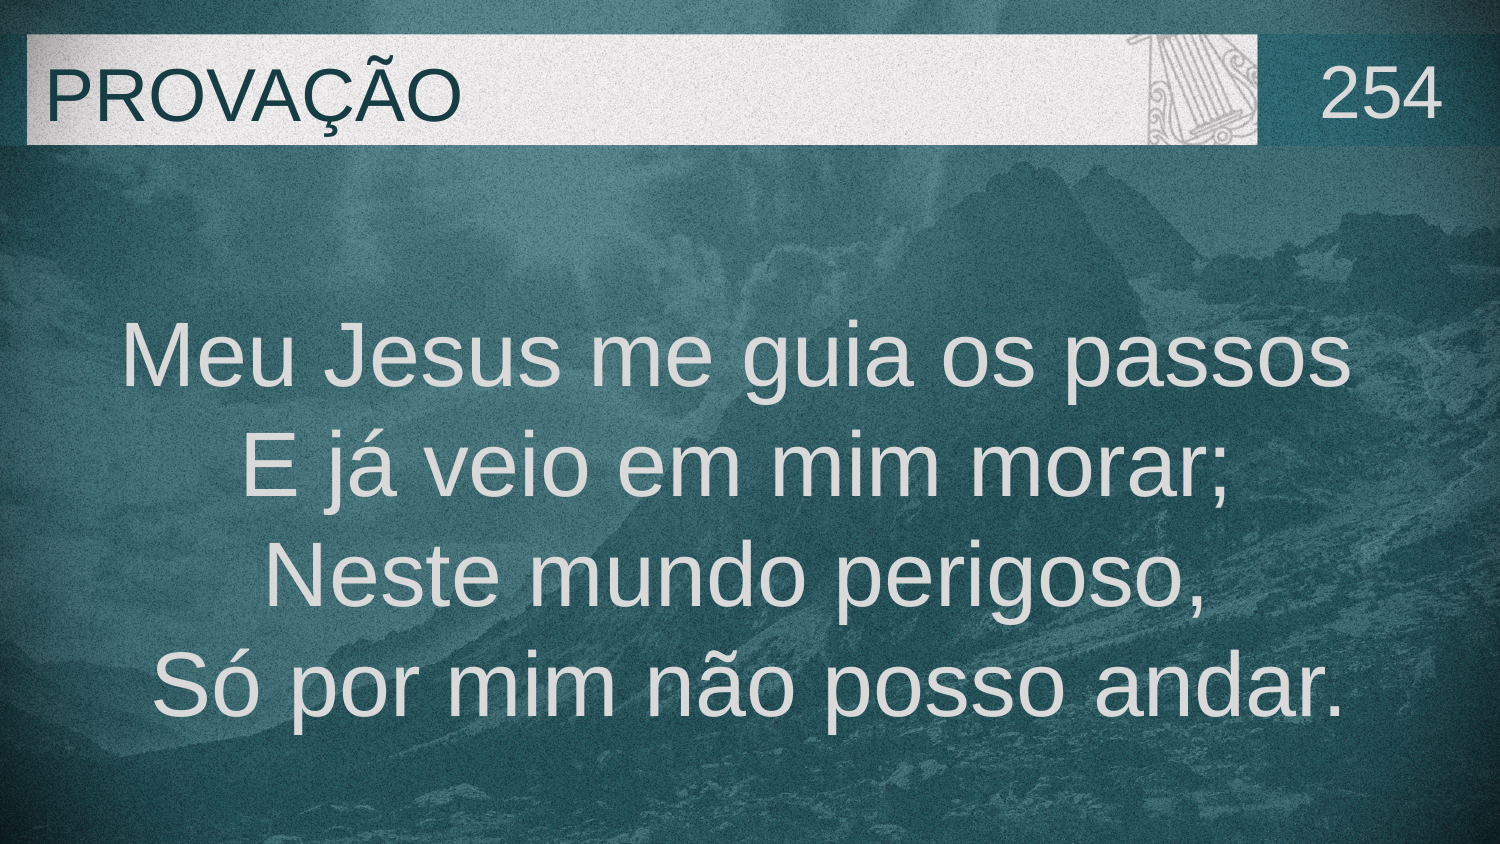

# PROVAÇÃO
254
Meu Jesus me guia os passos
E já veio em mim morar;
Neste mundo perigoso,
Só por mim não posso andar.